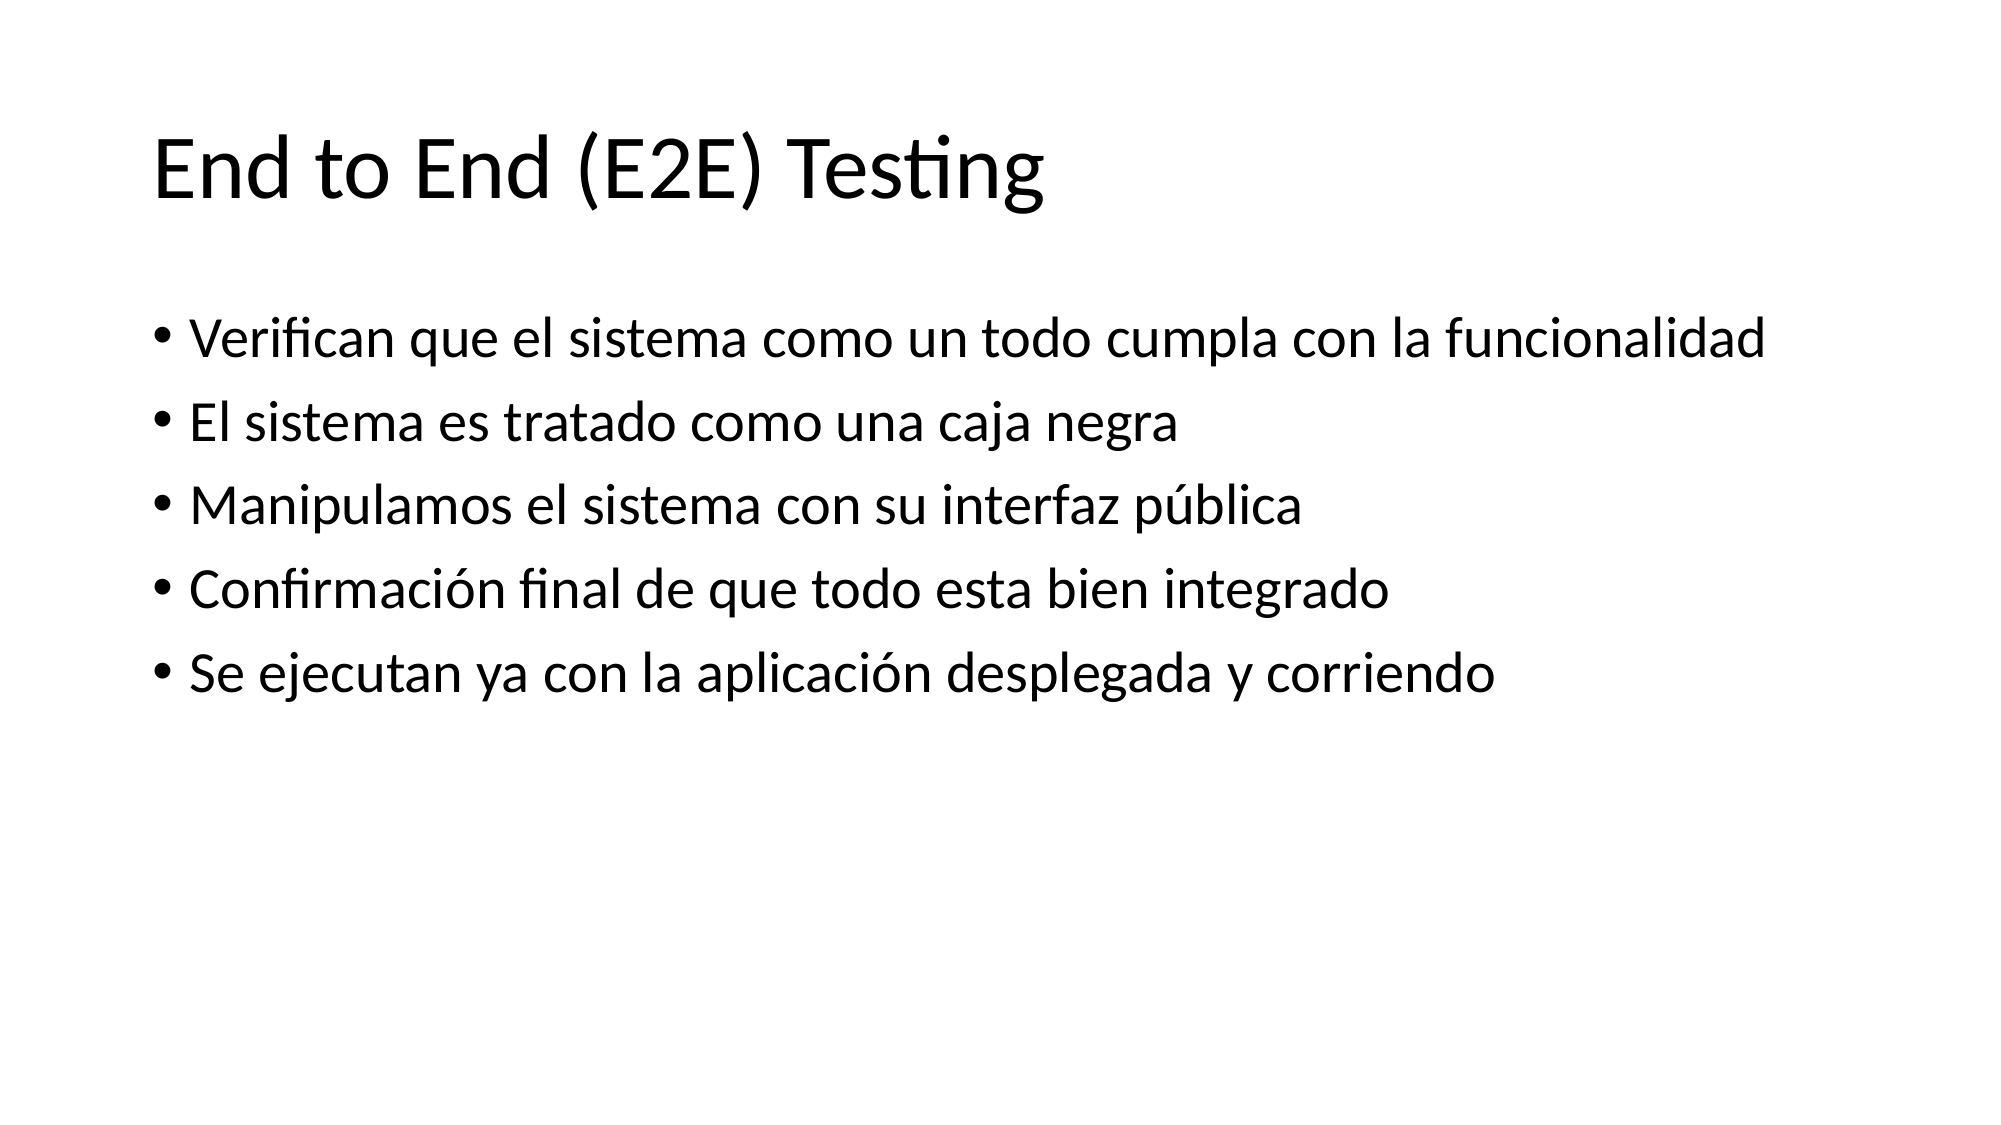

# End to End (E2E) Testing
Verifican que el sistema como un todo cumpla con la funcionalidad
El sistema es tratado como una caja negra
Manipulamos el sistema con su interfaz pública
Confirmación final de que todo esta bien integrado
Se ejecutan ya con la aplicación desplegada y corriendo